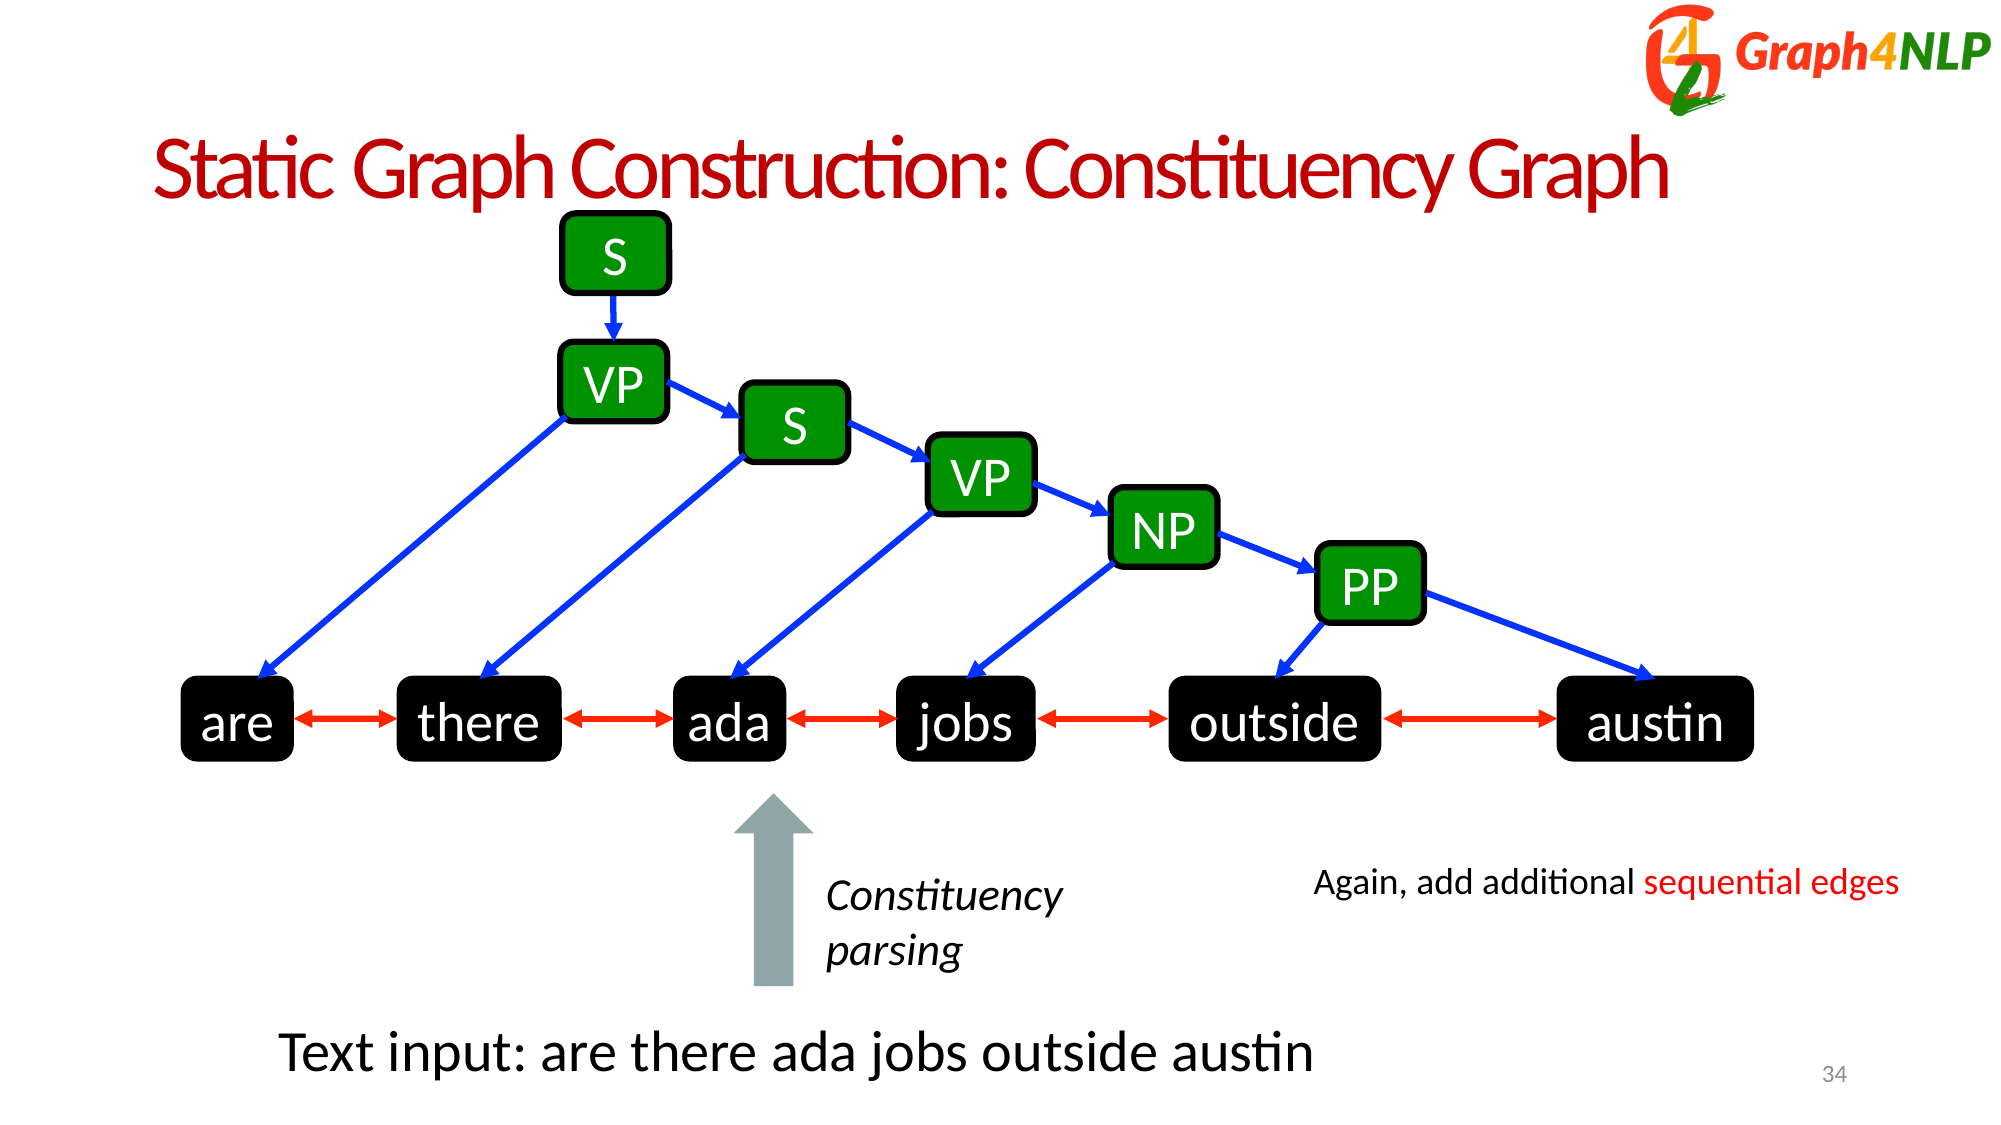

# Static Graph Construction: Constituency Graph
S
VP
S
VP
NP
PP
are
there
ada
jobs
outside
austin

Constituency parsing
Again, add additional sequential edges
 Text input: are there ada jobs outside austin
34